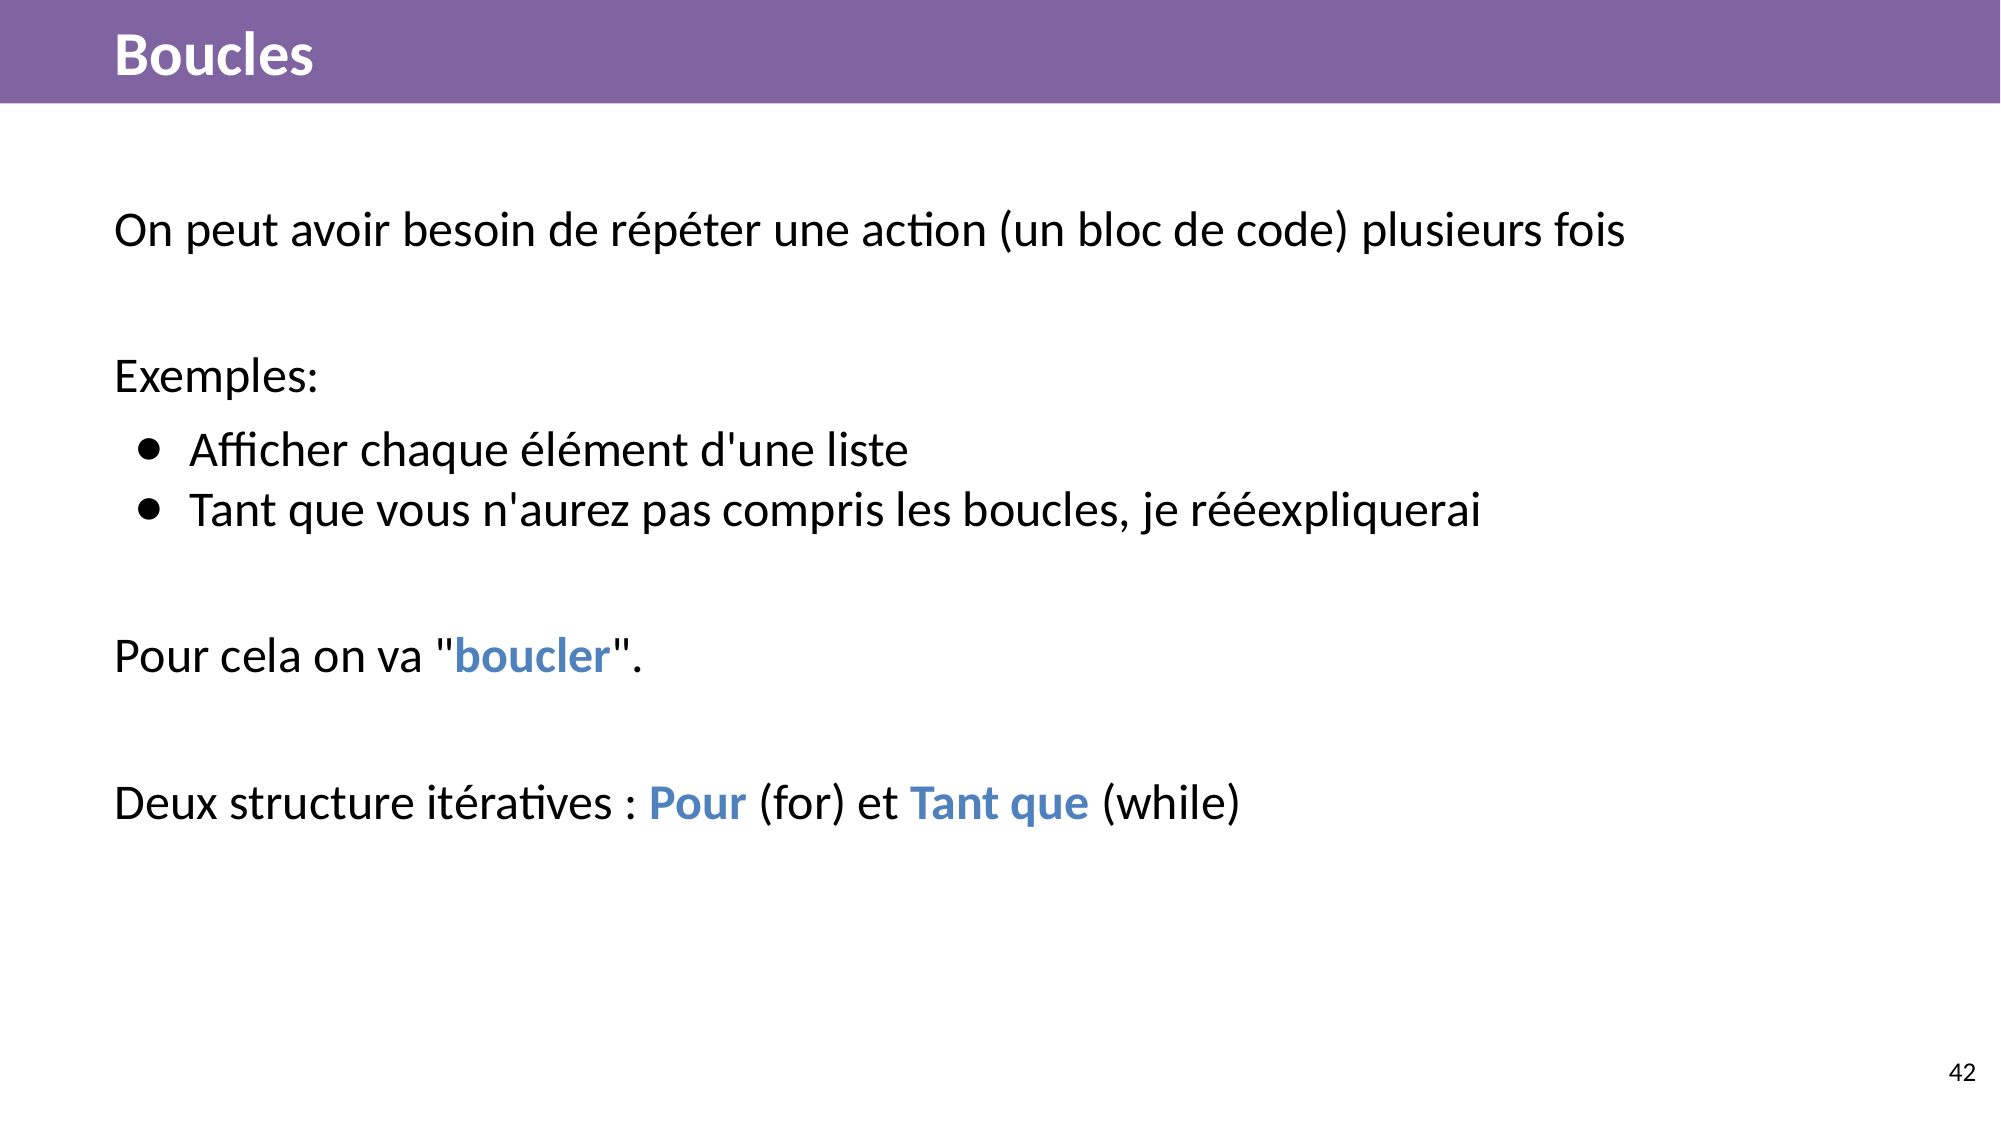

# Boucles
On peut avoir besoin de répéter une action (un bloc de code) plusieurs fois

Exemples:
Afficher chaque élément d'une liste
Tant que vous n'aurez pas compris les boucles, je rééexpliquerai

Pour cela on va "boucler".

Deux structure itératives : Pour (for) et Tant que (while)

42